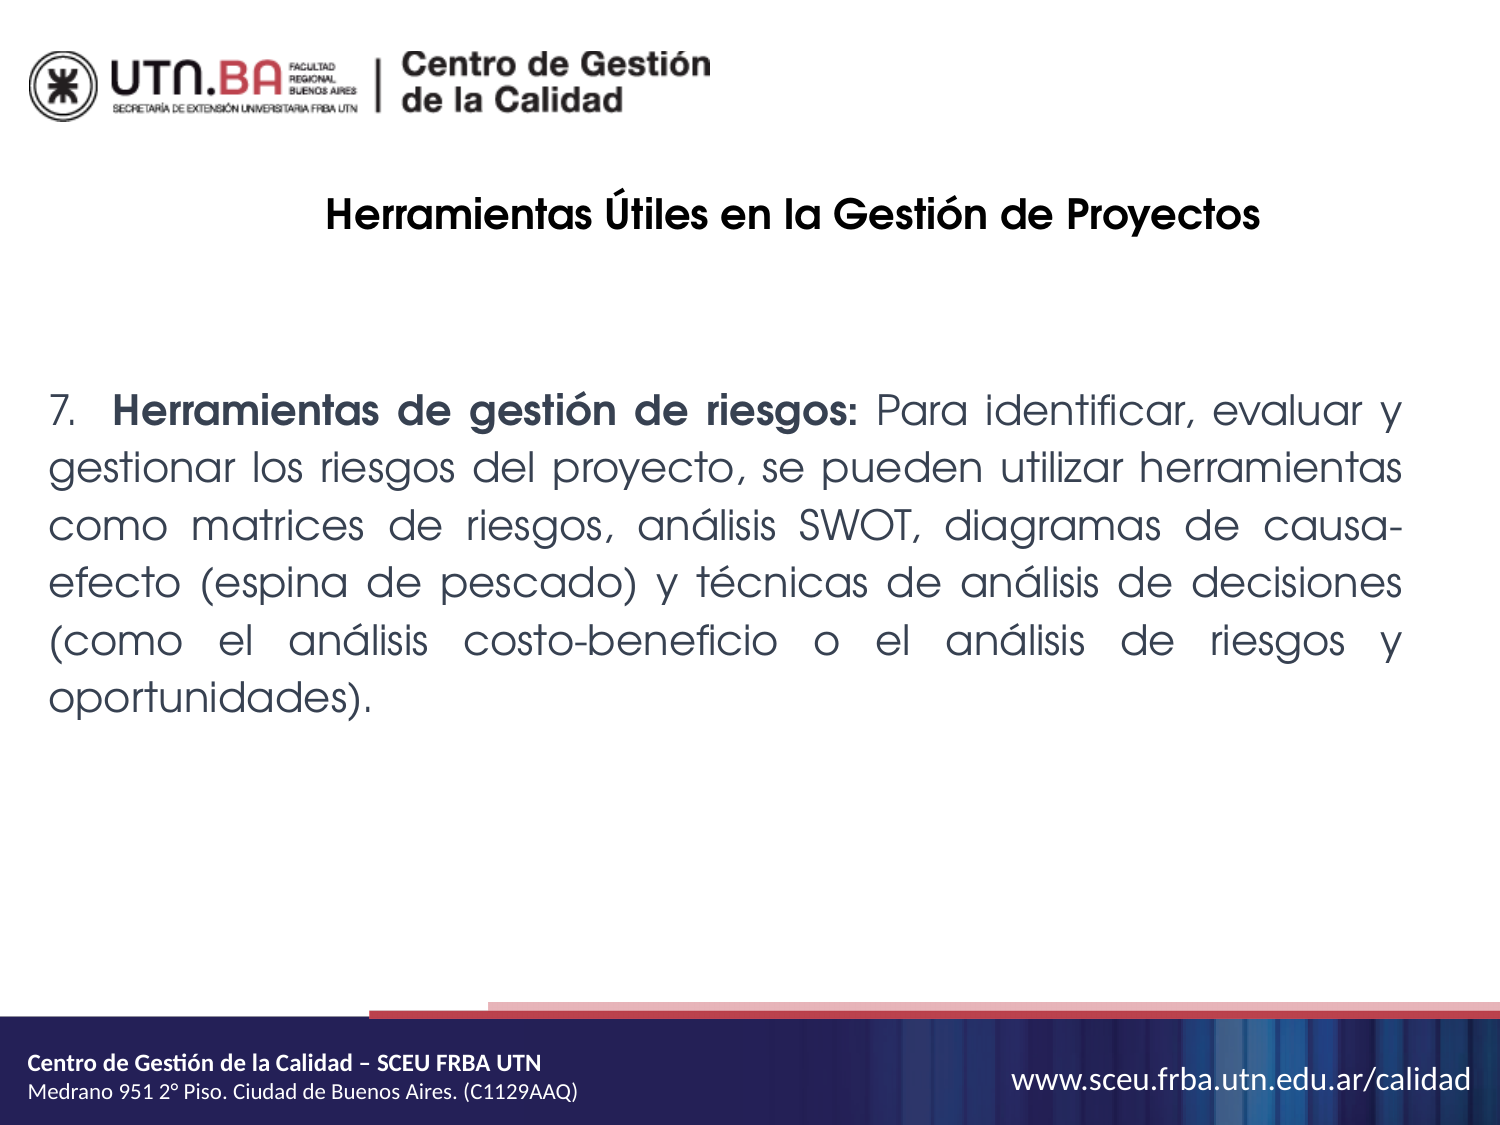

Herramientas Útiles en la Gestión de Proyectos
7.  Herramientas de gestión de riesgos: Para identificar, evaluar y gestionar los riesgos del proyecto, se pueden utilizar herramientas como matrices de riesgos, análisis SWOT, diagramas de causa-efecto (espina de pescado) y técnicas de análisis de decisiones (como el análisis costo-beneficio o el análisis de riesgos y oportunidades).